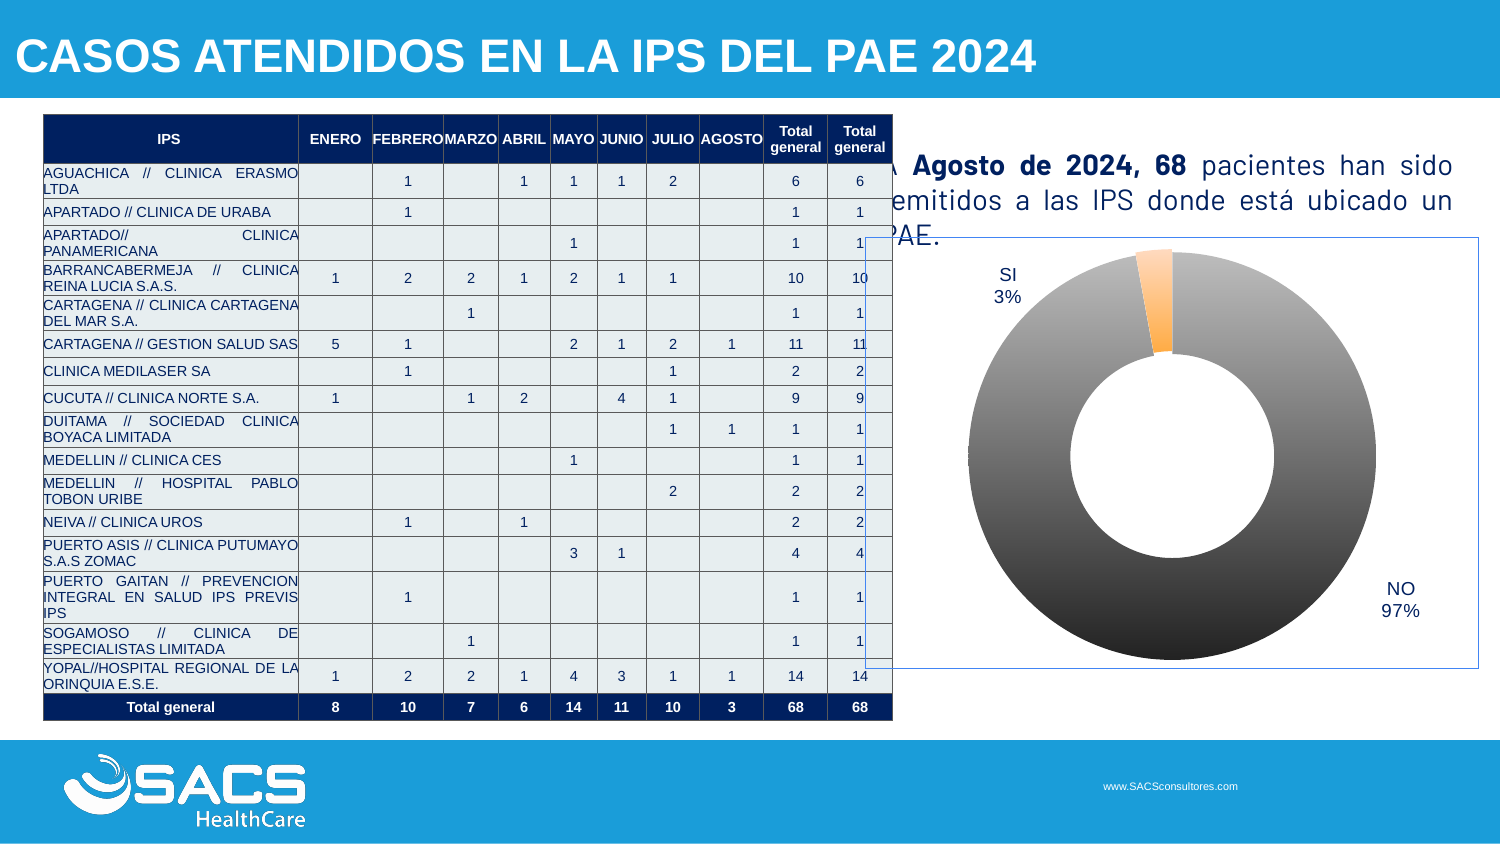

CASOS ATENDIDOS EN LA IPS DEL PAE 2024
| IPS | ENERO | FEBRERO | MARZO | ABRIL | MAYO | JUNIO | JULIO | AGOSTO | Total general | Total general |
| --- | --- | --- | --- | --- | --- | --- | --- | --- | --- | --- |
| AGUACHICA // CLINICA ERASMO LTDA |  | 1 |  | 1 | 1 | 1 | 2 |  | 6 | 6 |
| APARTADO // CLINICA DE URABA |  | 1 |  |  |  |  |  |  | 1 | 1 |
| APARTADO// CLINICA PANAMERICANA |  |  |  |  | 1 |  |  |  | 1 | 1 |
| BARRANCABERMEJA // CLINICA REINA LUCIA S.A.S. | 1 | 2 | 2 | 1 | 2 | 1 | 1 |  | 10 | 10 |
| CARTAGENA // CLINICA CARTAGENA DEL MAR S.A. |  |  | 1 |  |  |  |  |  | 1 | 1 |
| CARTAGENA // GESTION SALUD SAS | 5 | 1 |  |  | 2 | 1 | 2 | 1 | 11 | 11 |
| CLINICA MEDILASER SA |  | 1 |  |  |  |  | 1 |  | 2 | 2 |
| CUCUTA // CLINICA NORTE S.A. | 1 |  | 1 | 2 |  | 4 | 1 |  | 9 | 9 |
| DUITAMA // SOCIEDAD CLINICA BOYACA LIMITADA |  |  |  |  |  |  | 1 | 1 | 1 | 1 |
| MEDELLIN // CLINICA CES |  |  |  |  | 1 |  |  |  | 1 | 1 |
| MEDELLIN // HOSPITAL PABLO TOBON URIBE |  |  |  |  |  |  | 2 |  | 2 | 2 |
| NEIVA // CLINICA UROS |  | 1 |  | 1 |  |  |  |  | 2 | 2 |
| PUERTO ASIS // CLINICA PUTUMAYO S.A.S ZOMAC |  |  |  |  | 3 | 1 |  |  | 4 | 4 |
| PUERTO GAITAN // PREVENCION INTEGRAL EN SALUD IPS PREVIS IPS |  | 1 |  |  |  |  |  |  | 1 | 1 |
| SOGAMOSO // CLINICA DE ESPECIALISTAS LIMITADA |  |  | 1 |  |  |  |  |  | 1 | 1 |
| YOPAL//HOSPITAL REGIONAL DE LA ORINQUIA E.S.E. | 1 | 2 | 2 | 1 | 4 | 3 | 1 | 1 | 14 | 14 |
| Total general | 8 | 10 | 7 | 6 | 14 | 11 | 10 | 3 | 68 | 68 |
A Agosto de 2024, 68 pacientes han sido remitidos a las IPS donde está ubicado un PAE.

### Chart

| Category |
|---|

### Chart

| Category |
|---|

### Chart

| Category | Total |
|---|---|
| NO | 2261.0 |
| SI | 67.0 |